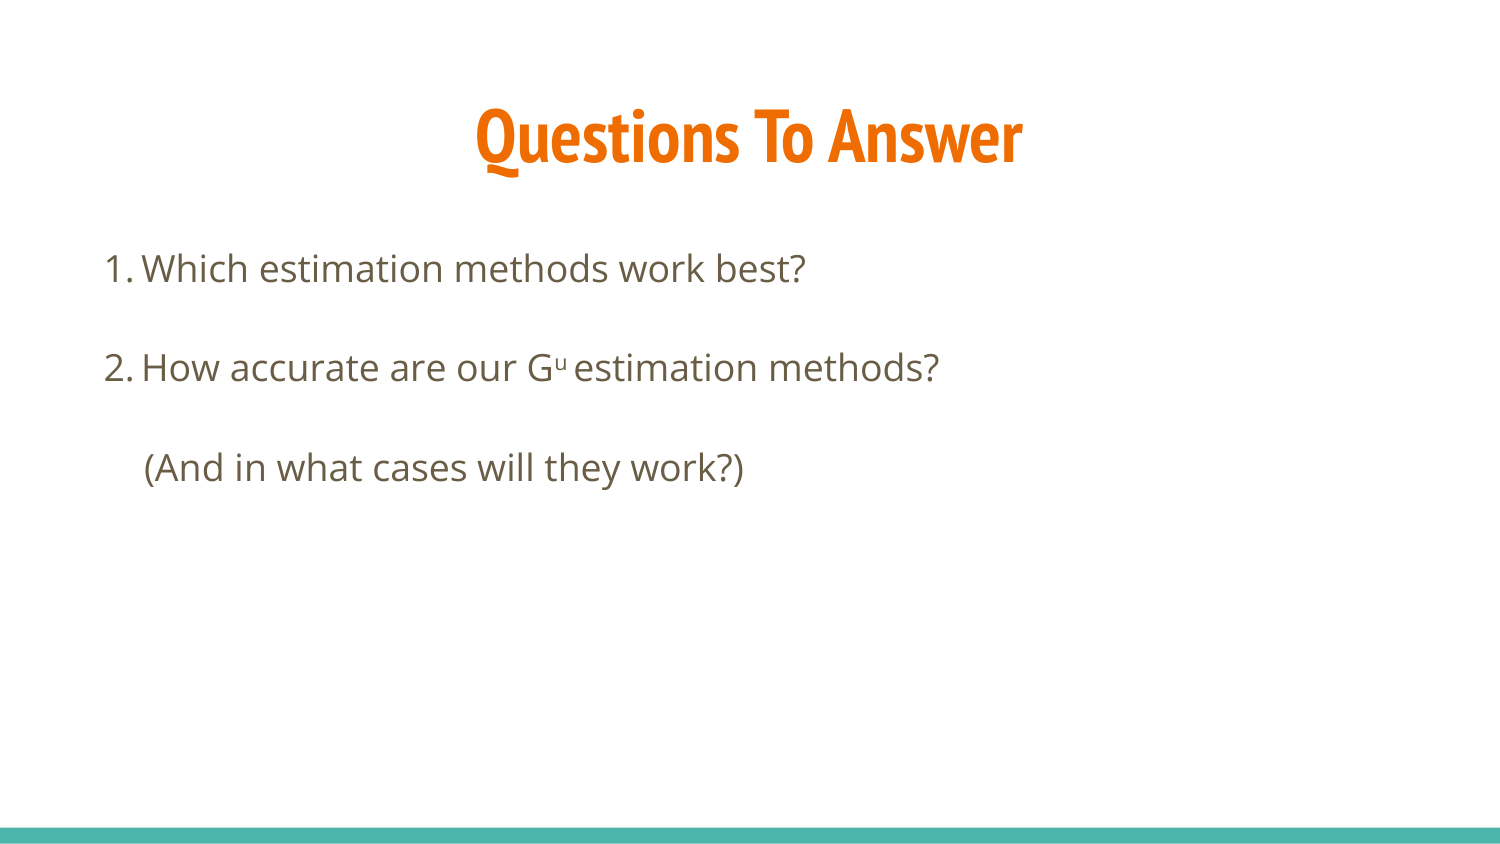

# Questions To Answer
Which estimation methods work best?
How accurate are our Gu estimation methods?
        (And in what cases will they work?)